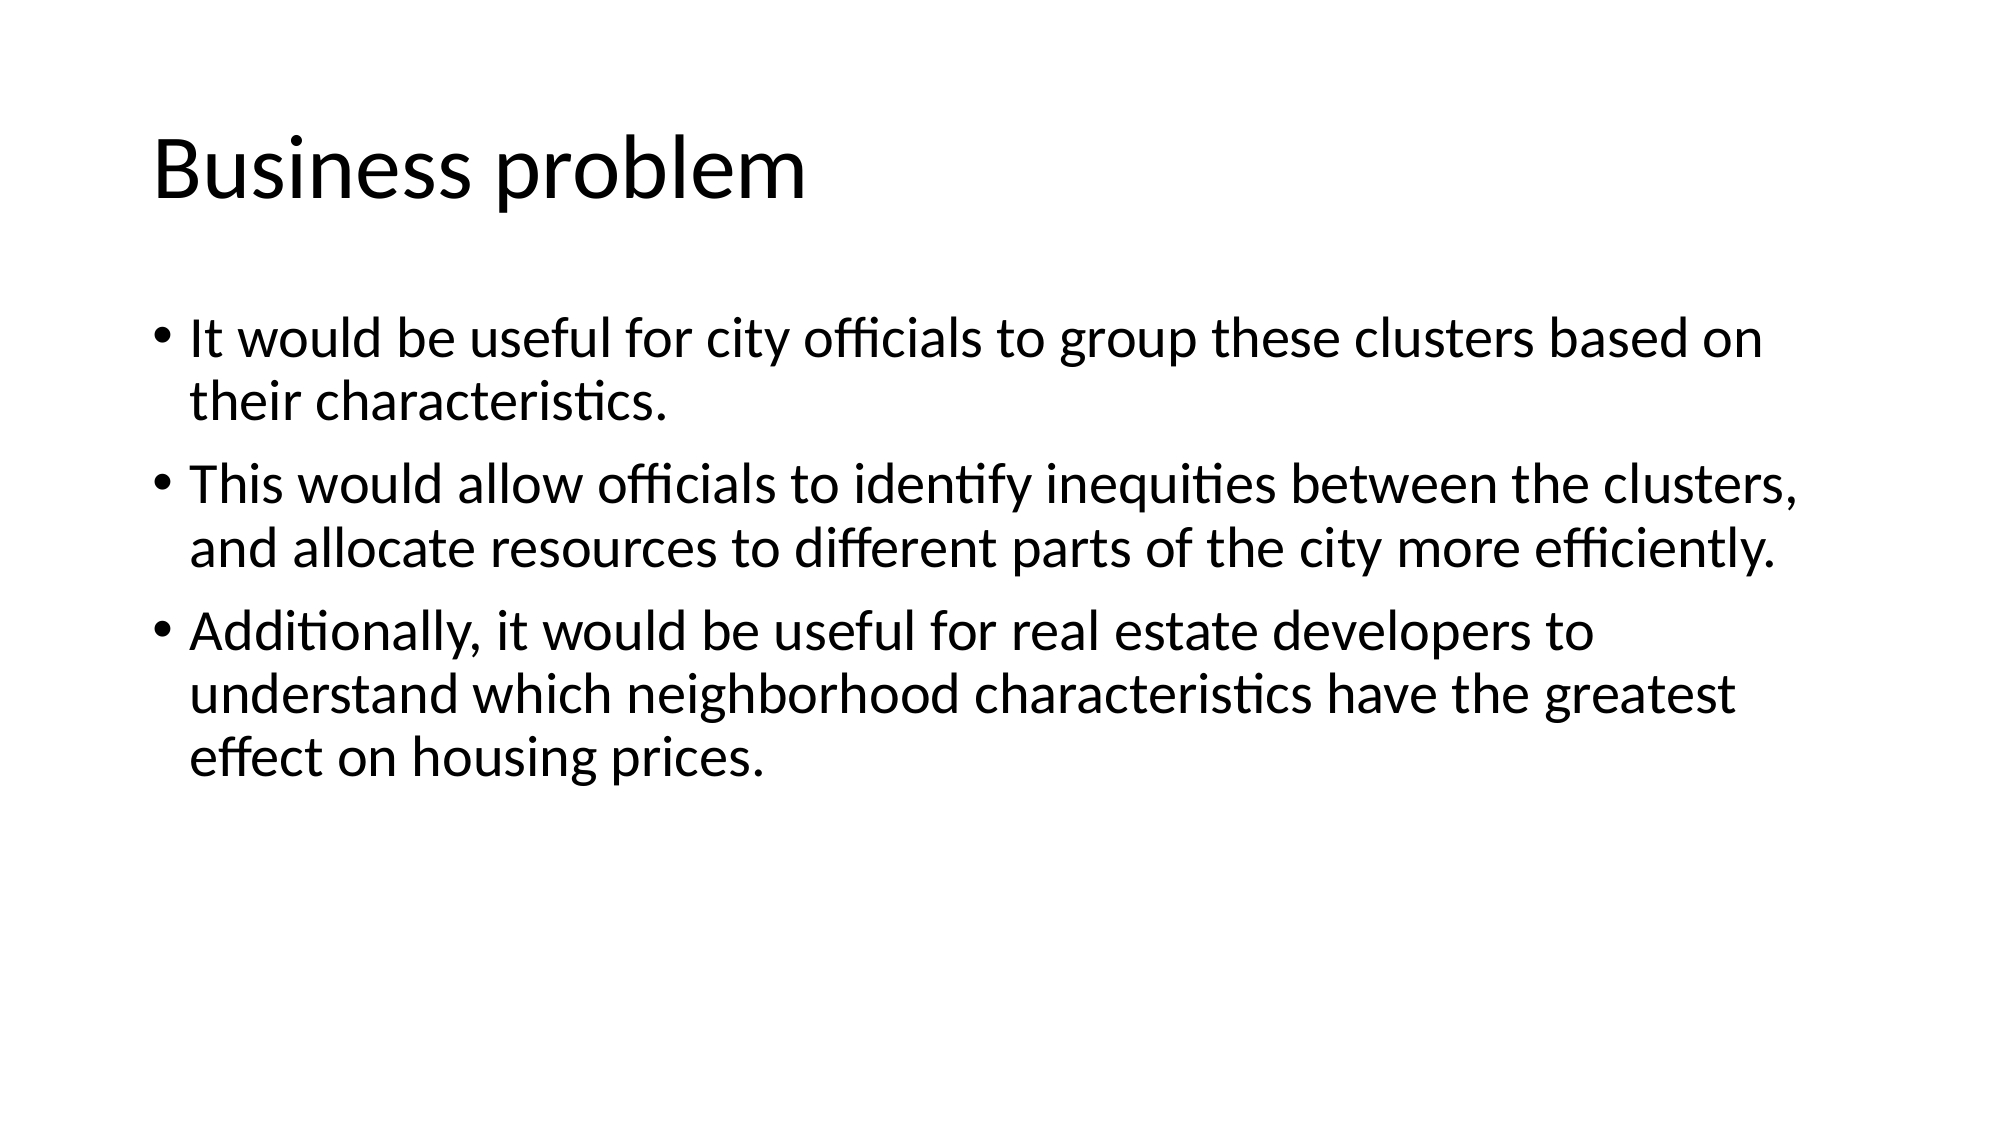

# Business problem
It would be useful for city officials to group these clusters based on their characteristics.
This would allow officials to identify inequities between the clusters, and allocate resources to different parts of the city more efficiently.
Additionally, it would be useful for real estate developers to understand which neighborhood characteristics have the greatest effect on housing prices.